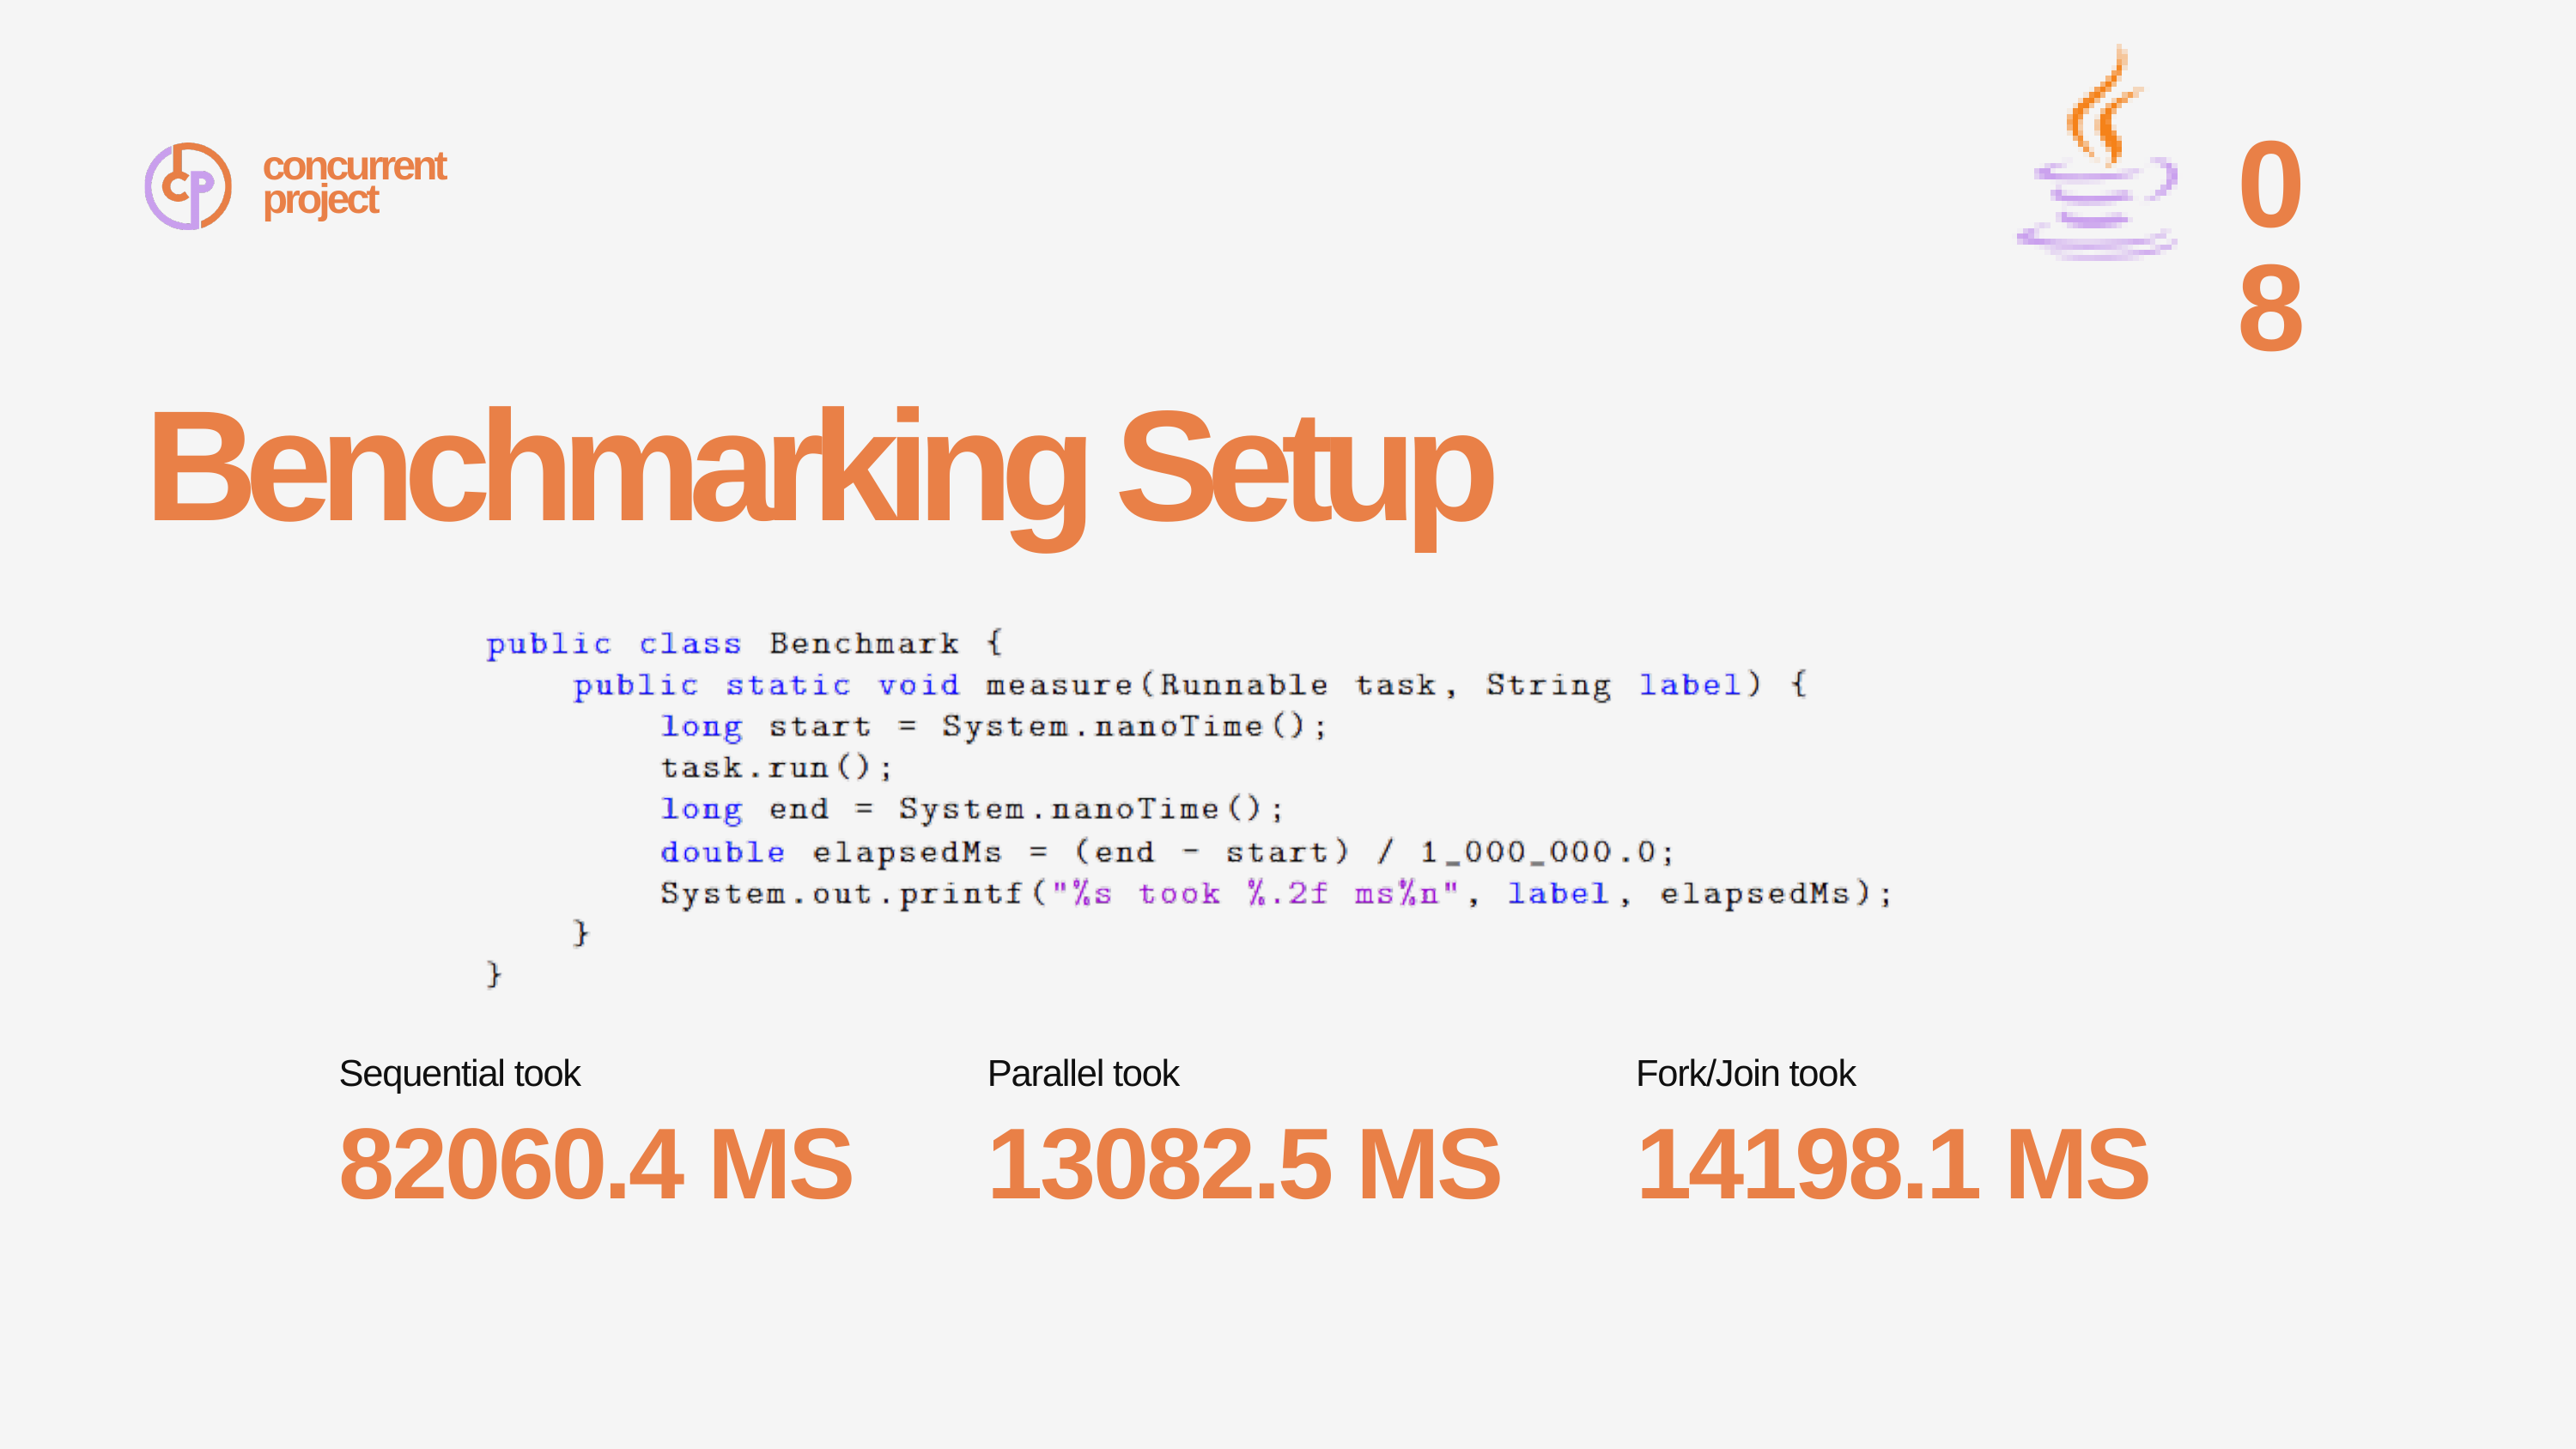

08

concurrent
project
Benchmarking Setup

Sequential took
82060.4 MS
Parallel took
13082.5 MS
Fork/Join took
14198.1 MS